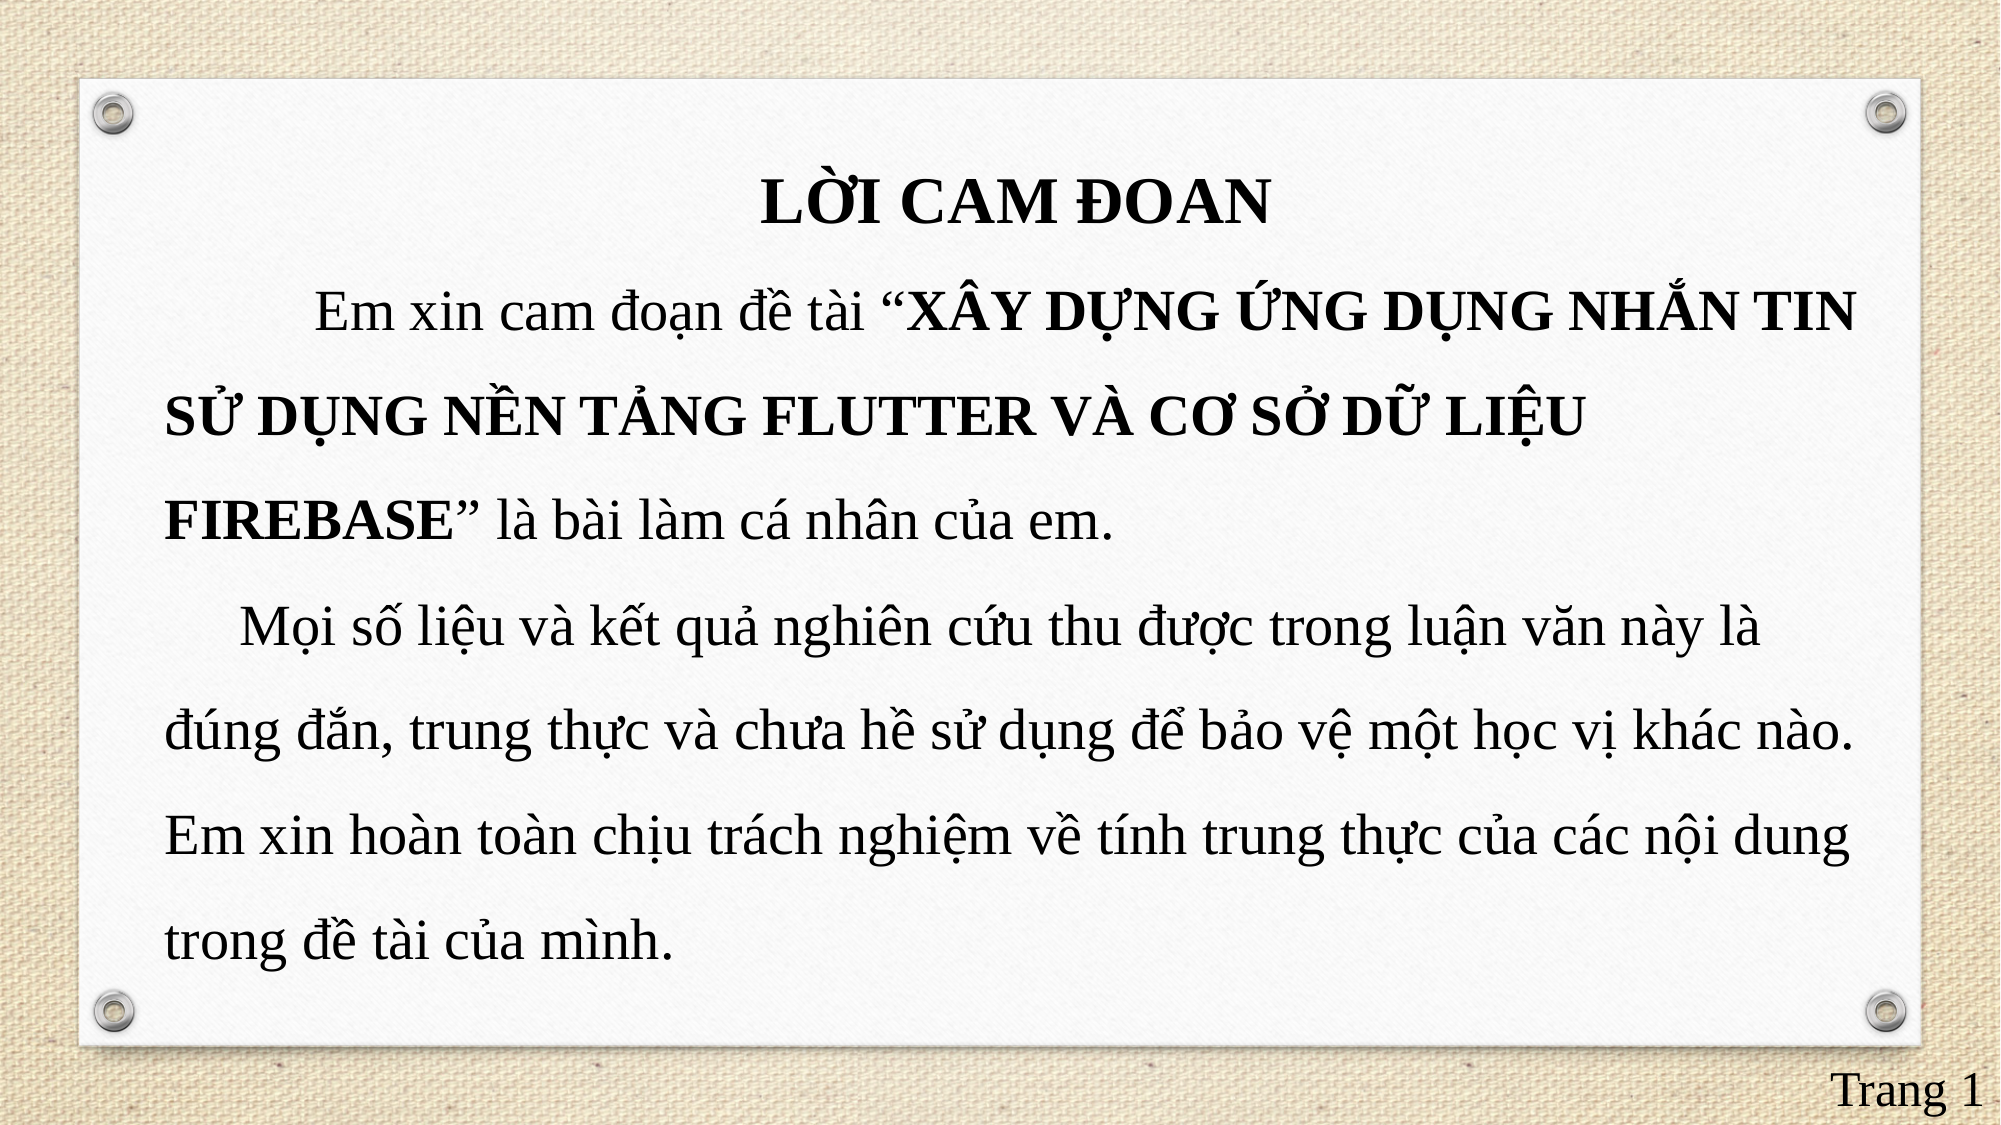

LỜI CAM ĐOAN
	Em xin cam đoạn đề tài “XÂY DỰNG ỨNG DỤNG NHẮN TIN SỬ DỤNG NỀN TẢNG FLUTTER VÀ CƠ SỞ DỮ LIỆU FIREBASE” là bài làm cá nhân của em.
Mọi số liệu và kết quả nghiên cứu thu được trong luận văn này là đúng đắn, trung thực và chưa hề sử dụng để bảo vệ một học vị khác nào. Em xin hoàn toàn chịu trách nghiệm về tính trung thực của các nội dung trong đề tài của mình.
 Trang 1